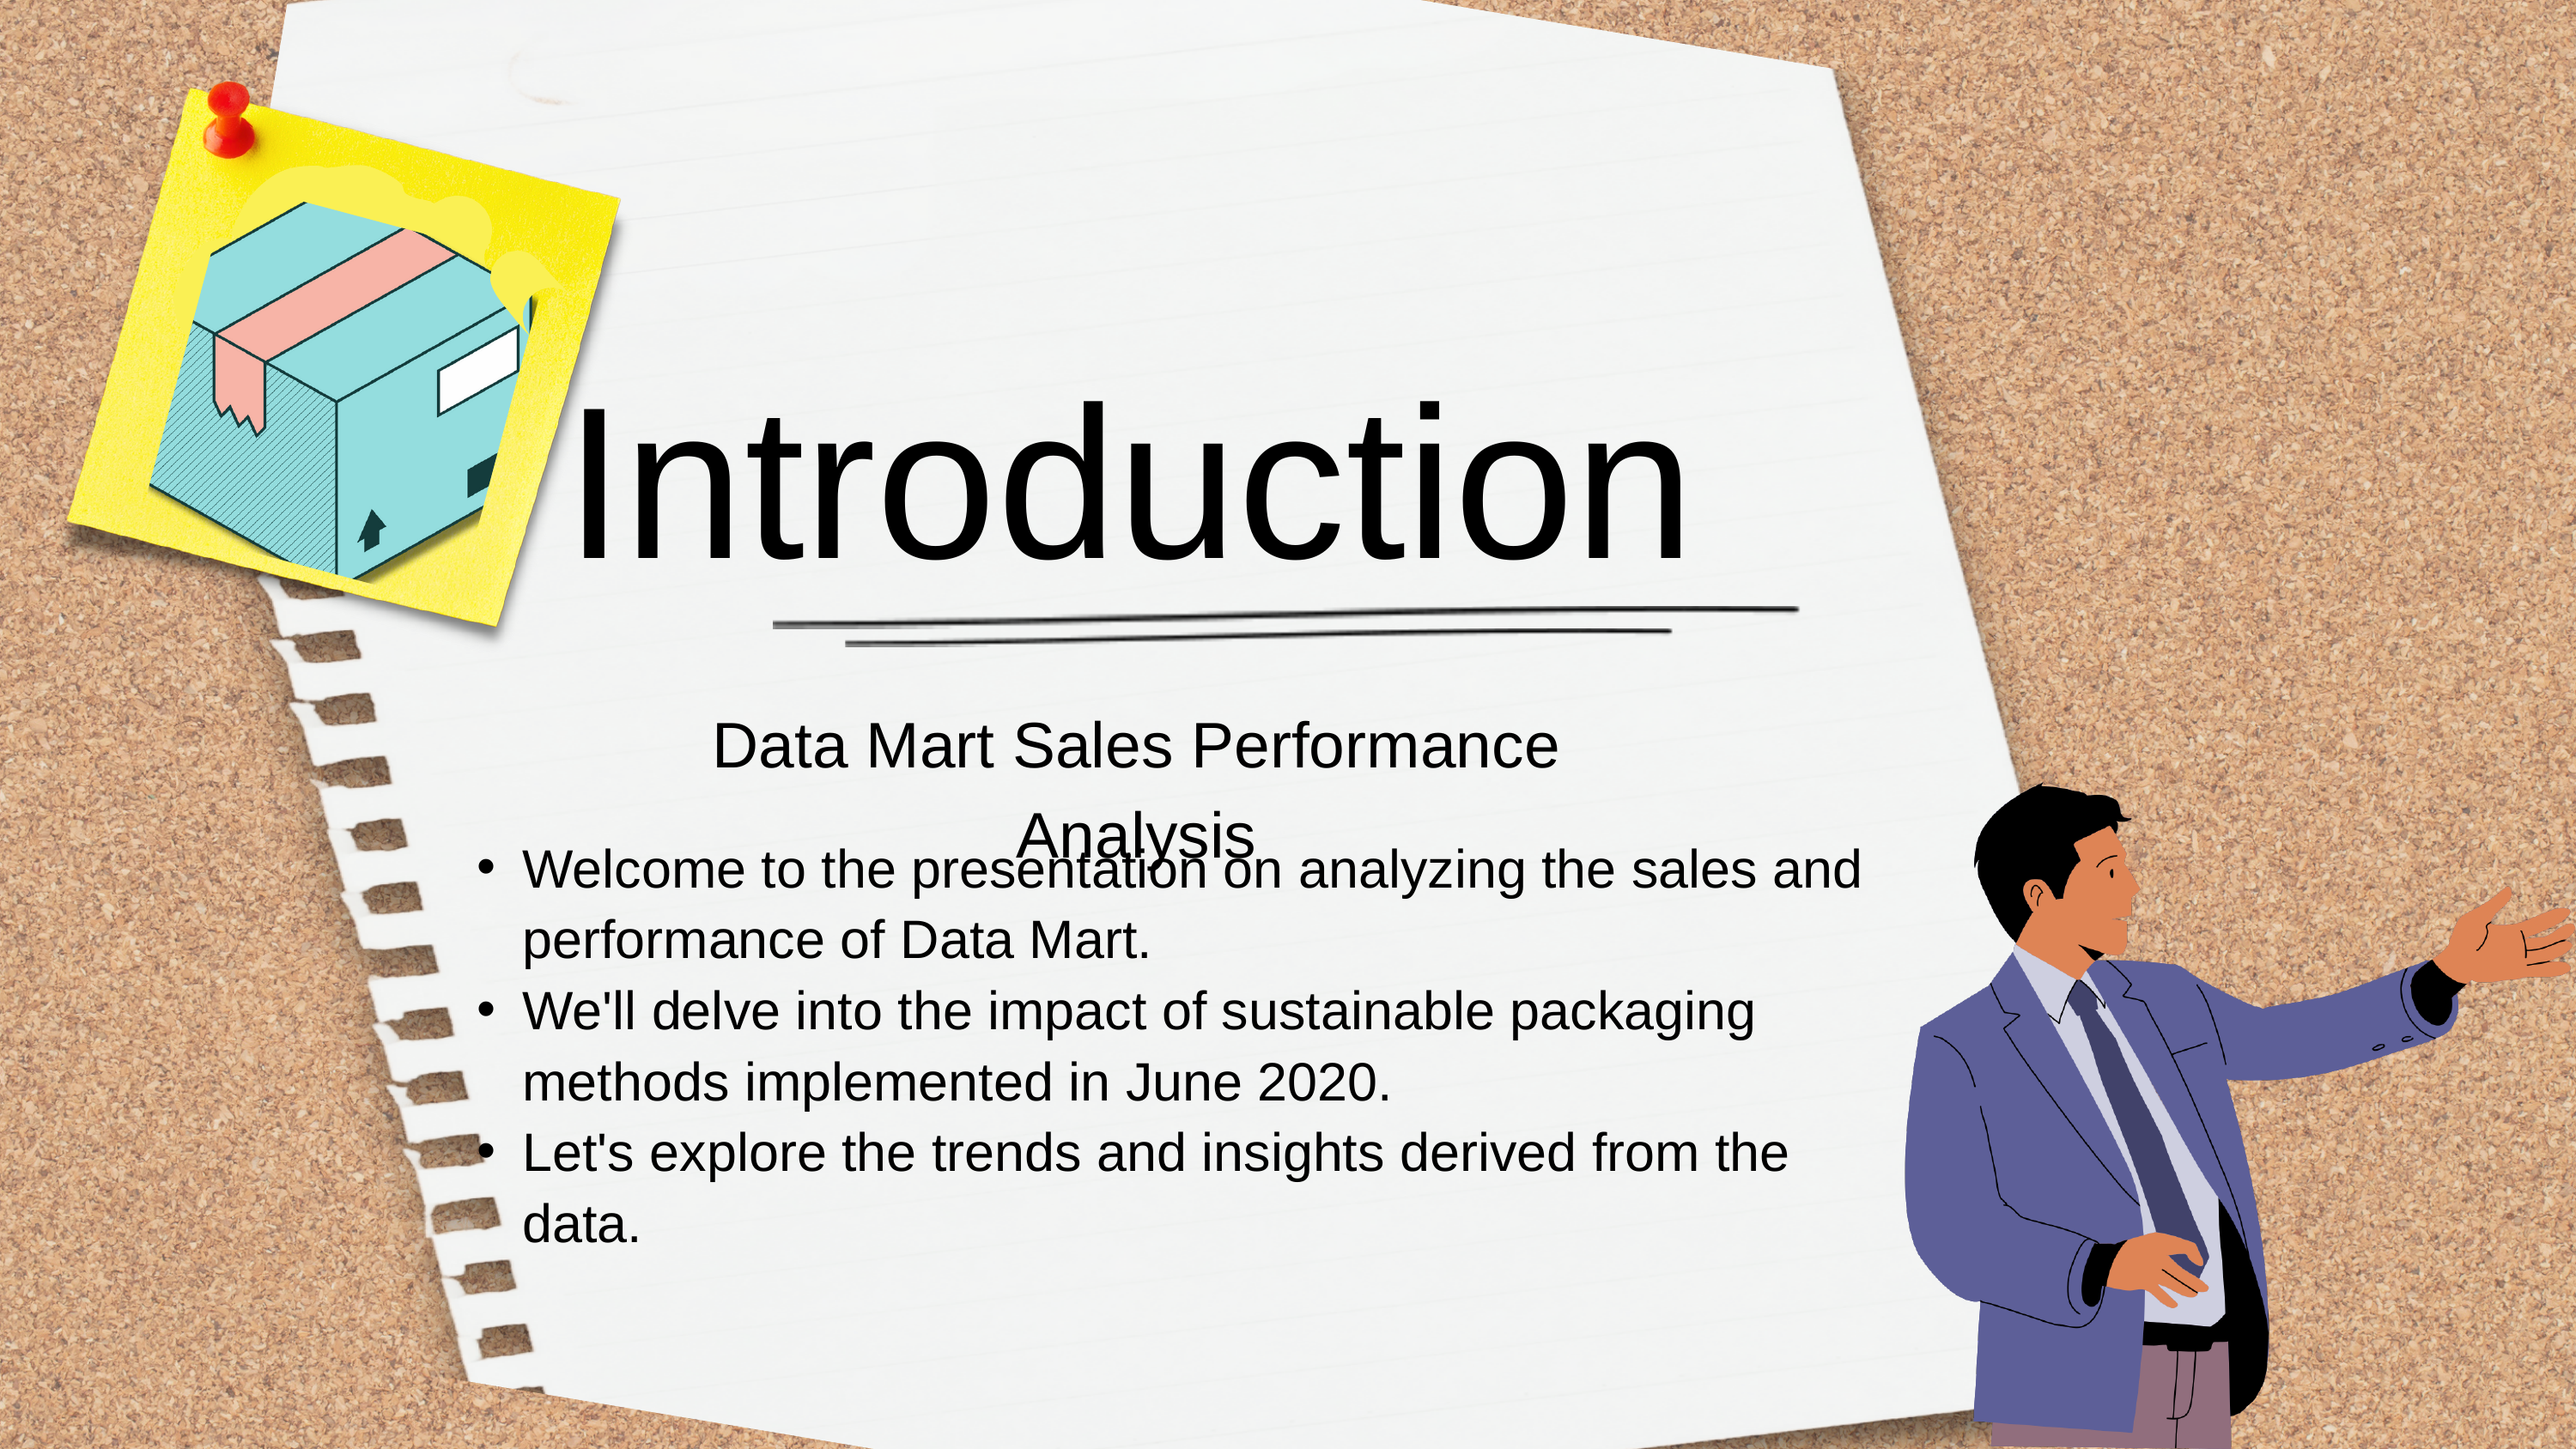

Introduction

Data Mart Sales Performance Analysis

Welcome to the presentation on analyzing the sales and performance of Data Mart.
We'll delve into the impact of sustainable packaging methods implemented in June 2020.
Let's explore the trends and insights derived from the data.